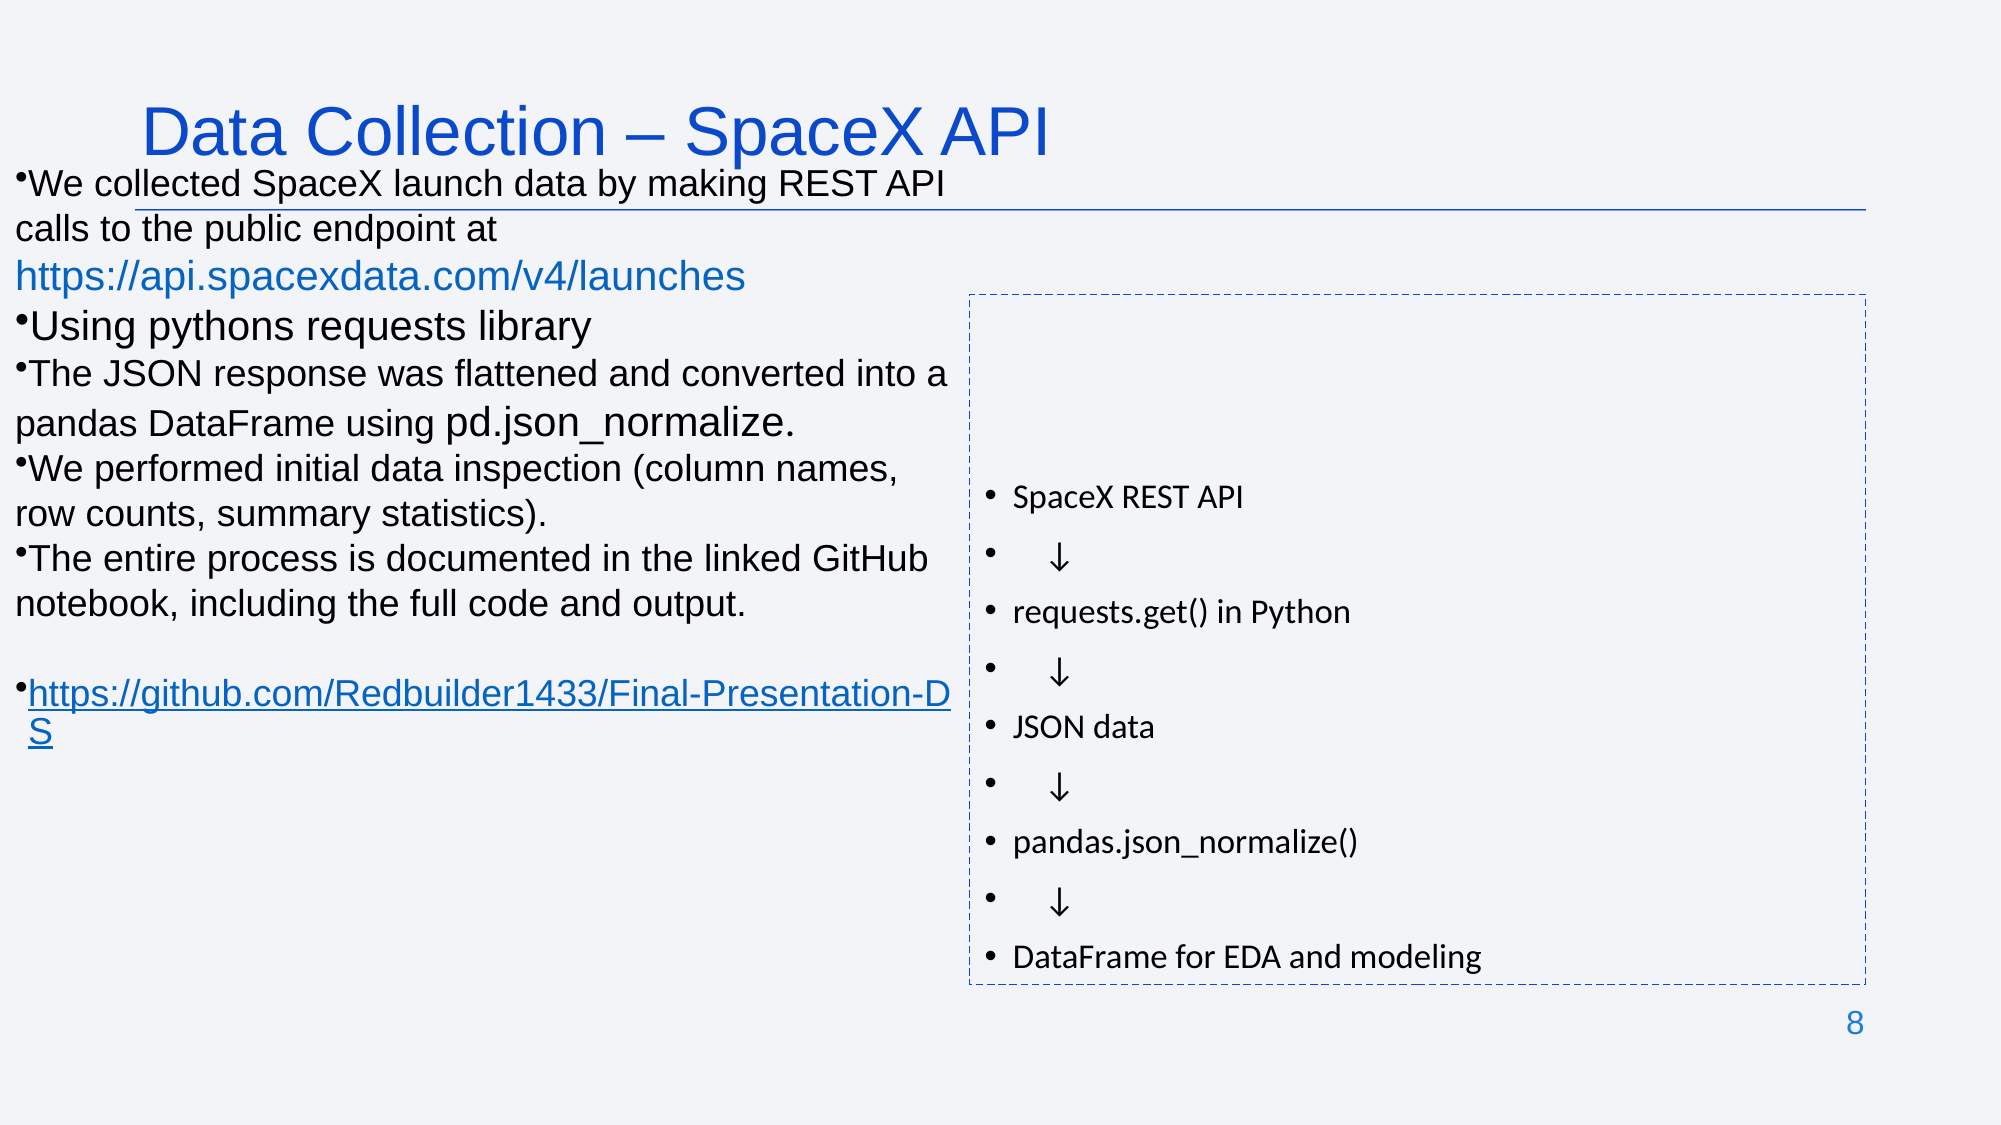

Data Collection – SpaceX API
We collected SpaceX launch data by making REST API calls to the public endpoint at https://api.spacexdata.com/v4/launches
Using pythons requests library
The JSON response was flattened and converted into a pandas DataFrame using pd.json_normalize.
We performed initial data inspection (column names, row counts, summary statistics).
The entire process is documented in the linked GitHub notebook, including the full code and output.

https://github.com/Redbuilder1433/Final-Presentation-DS

# SpaceX REST API
    ↓
requests.get() in Python
    ↓
JSON data
    ↓
pandas.json_normalize()
    ↓
DataFrame for EDA and modeling

8